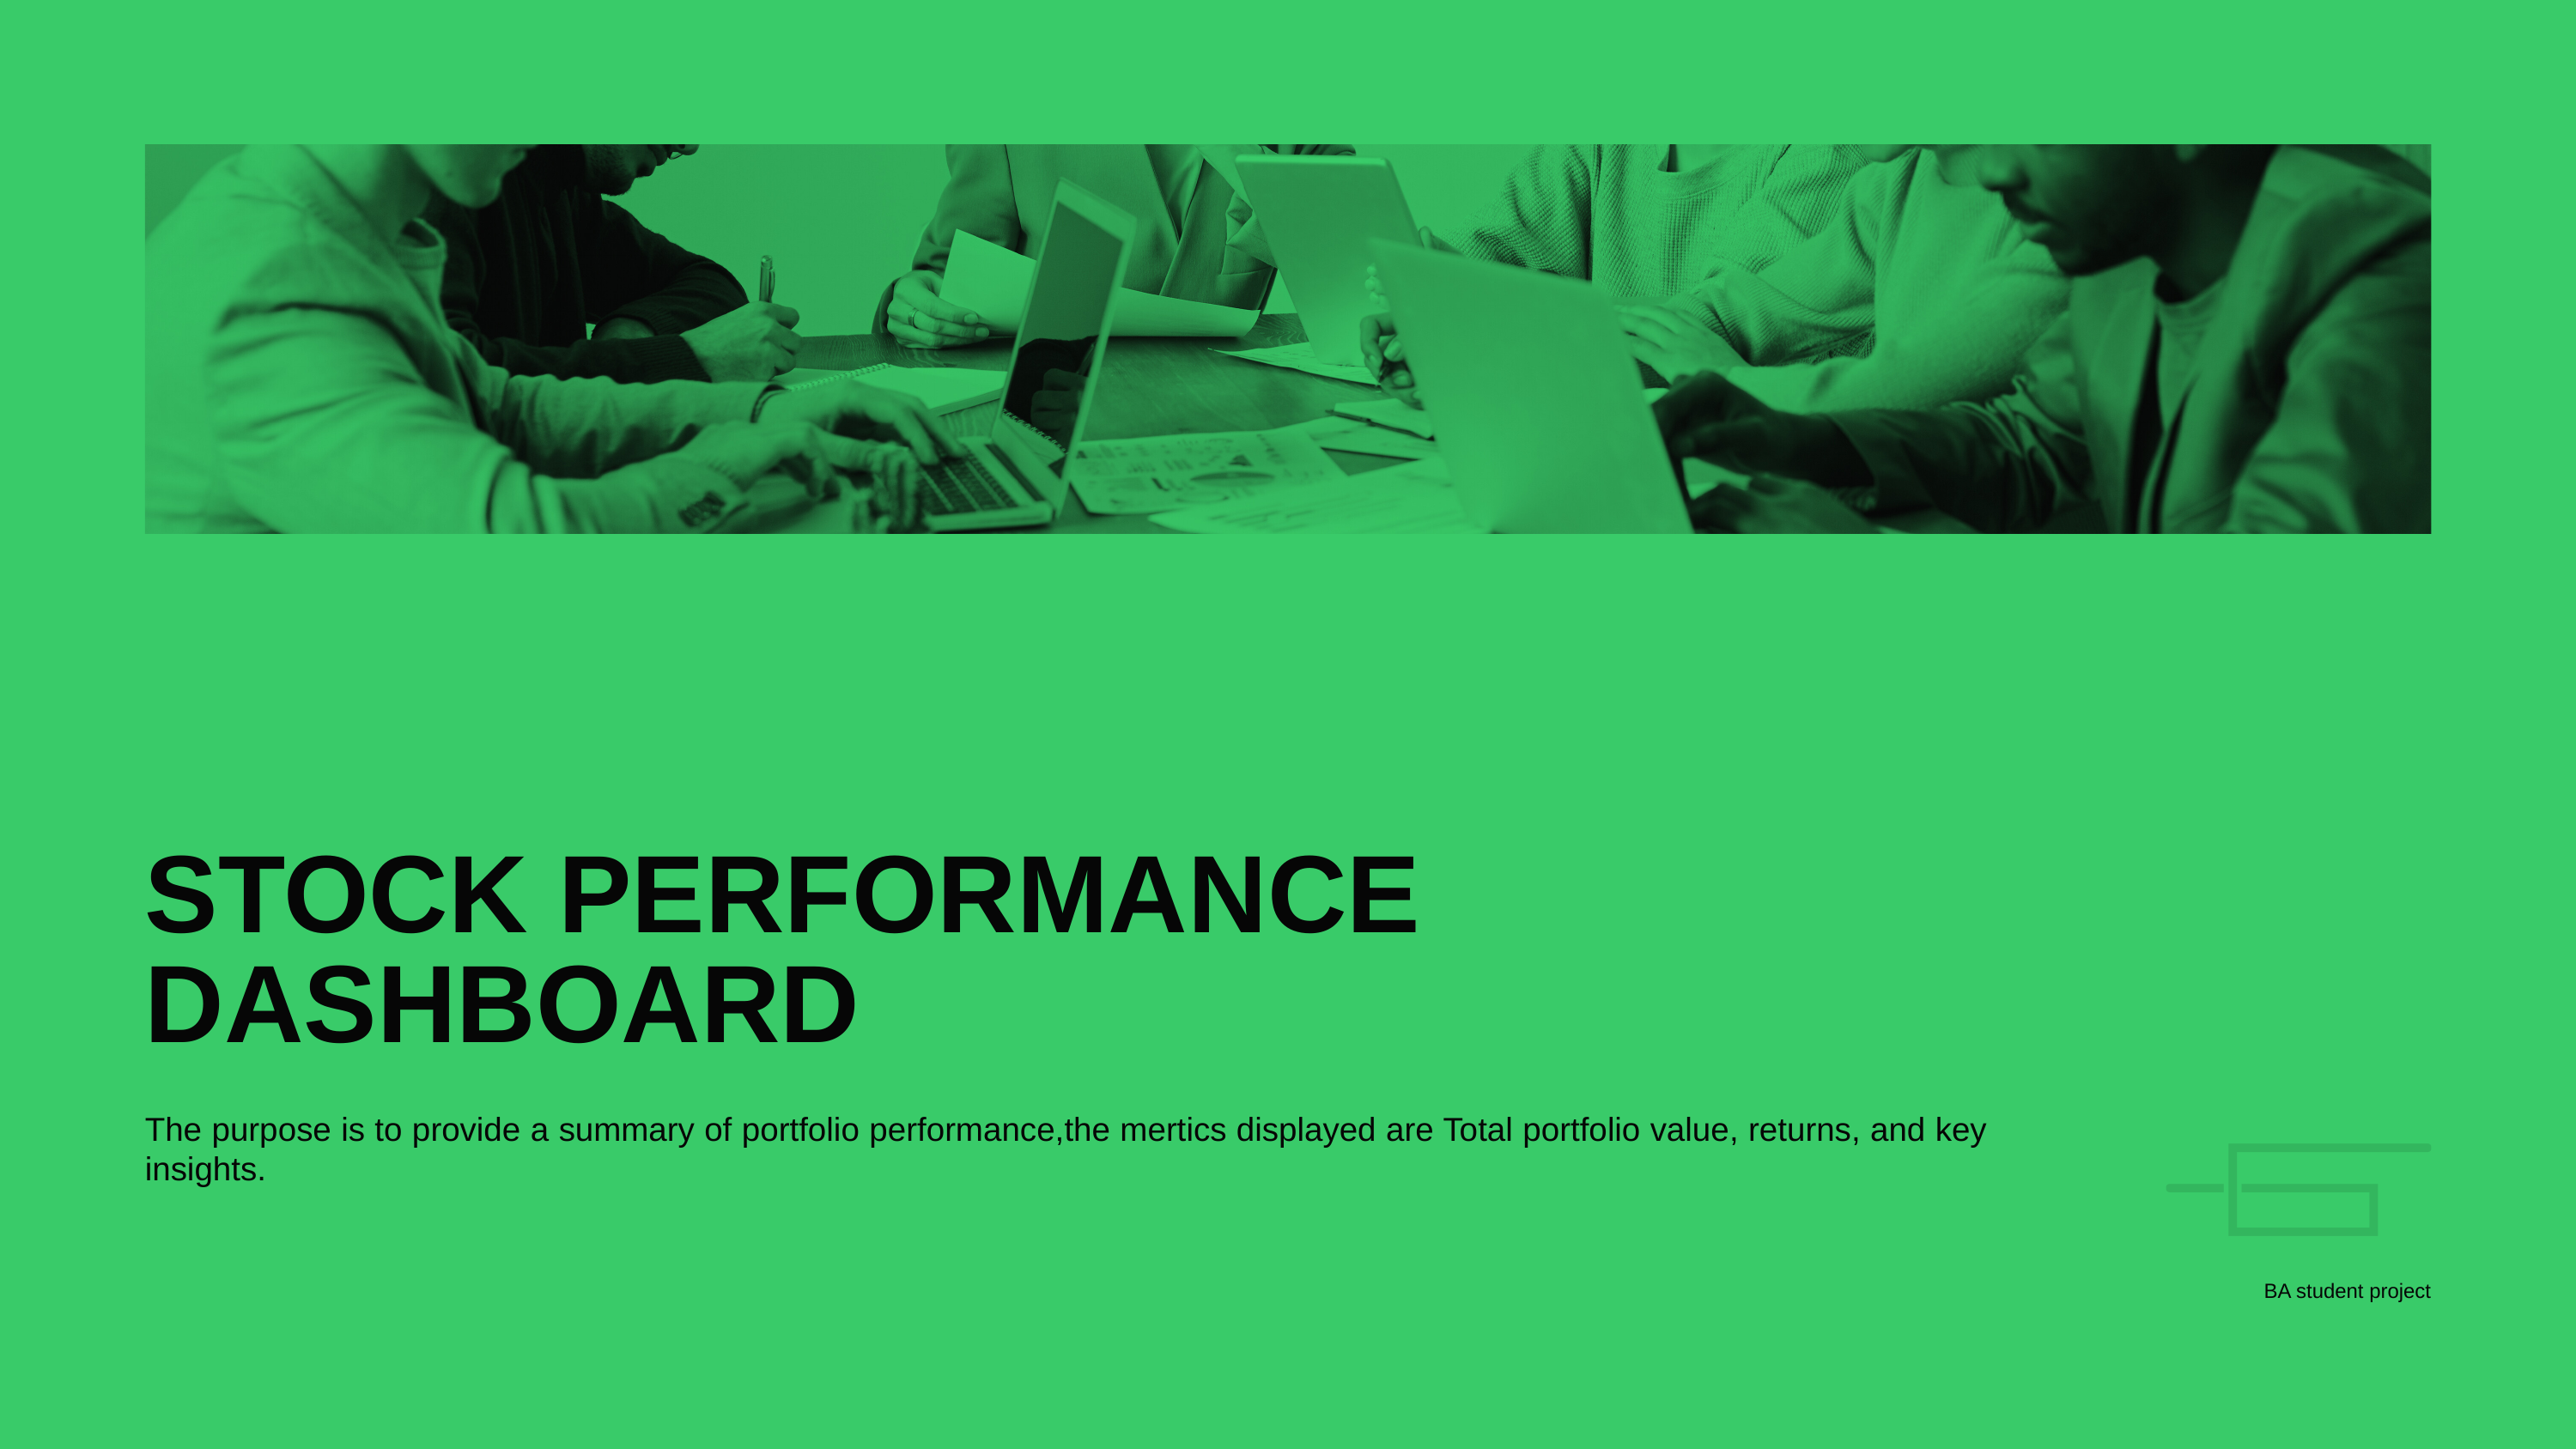

STOCK PERFORMANCE DASHBOARD
The purpose is to provide a summary of portfolio performance,the mertics displayed are Total portfolio value, returns, and key insights.

BA student project